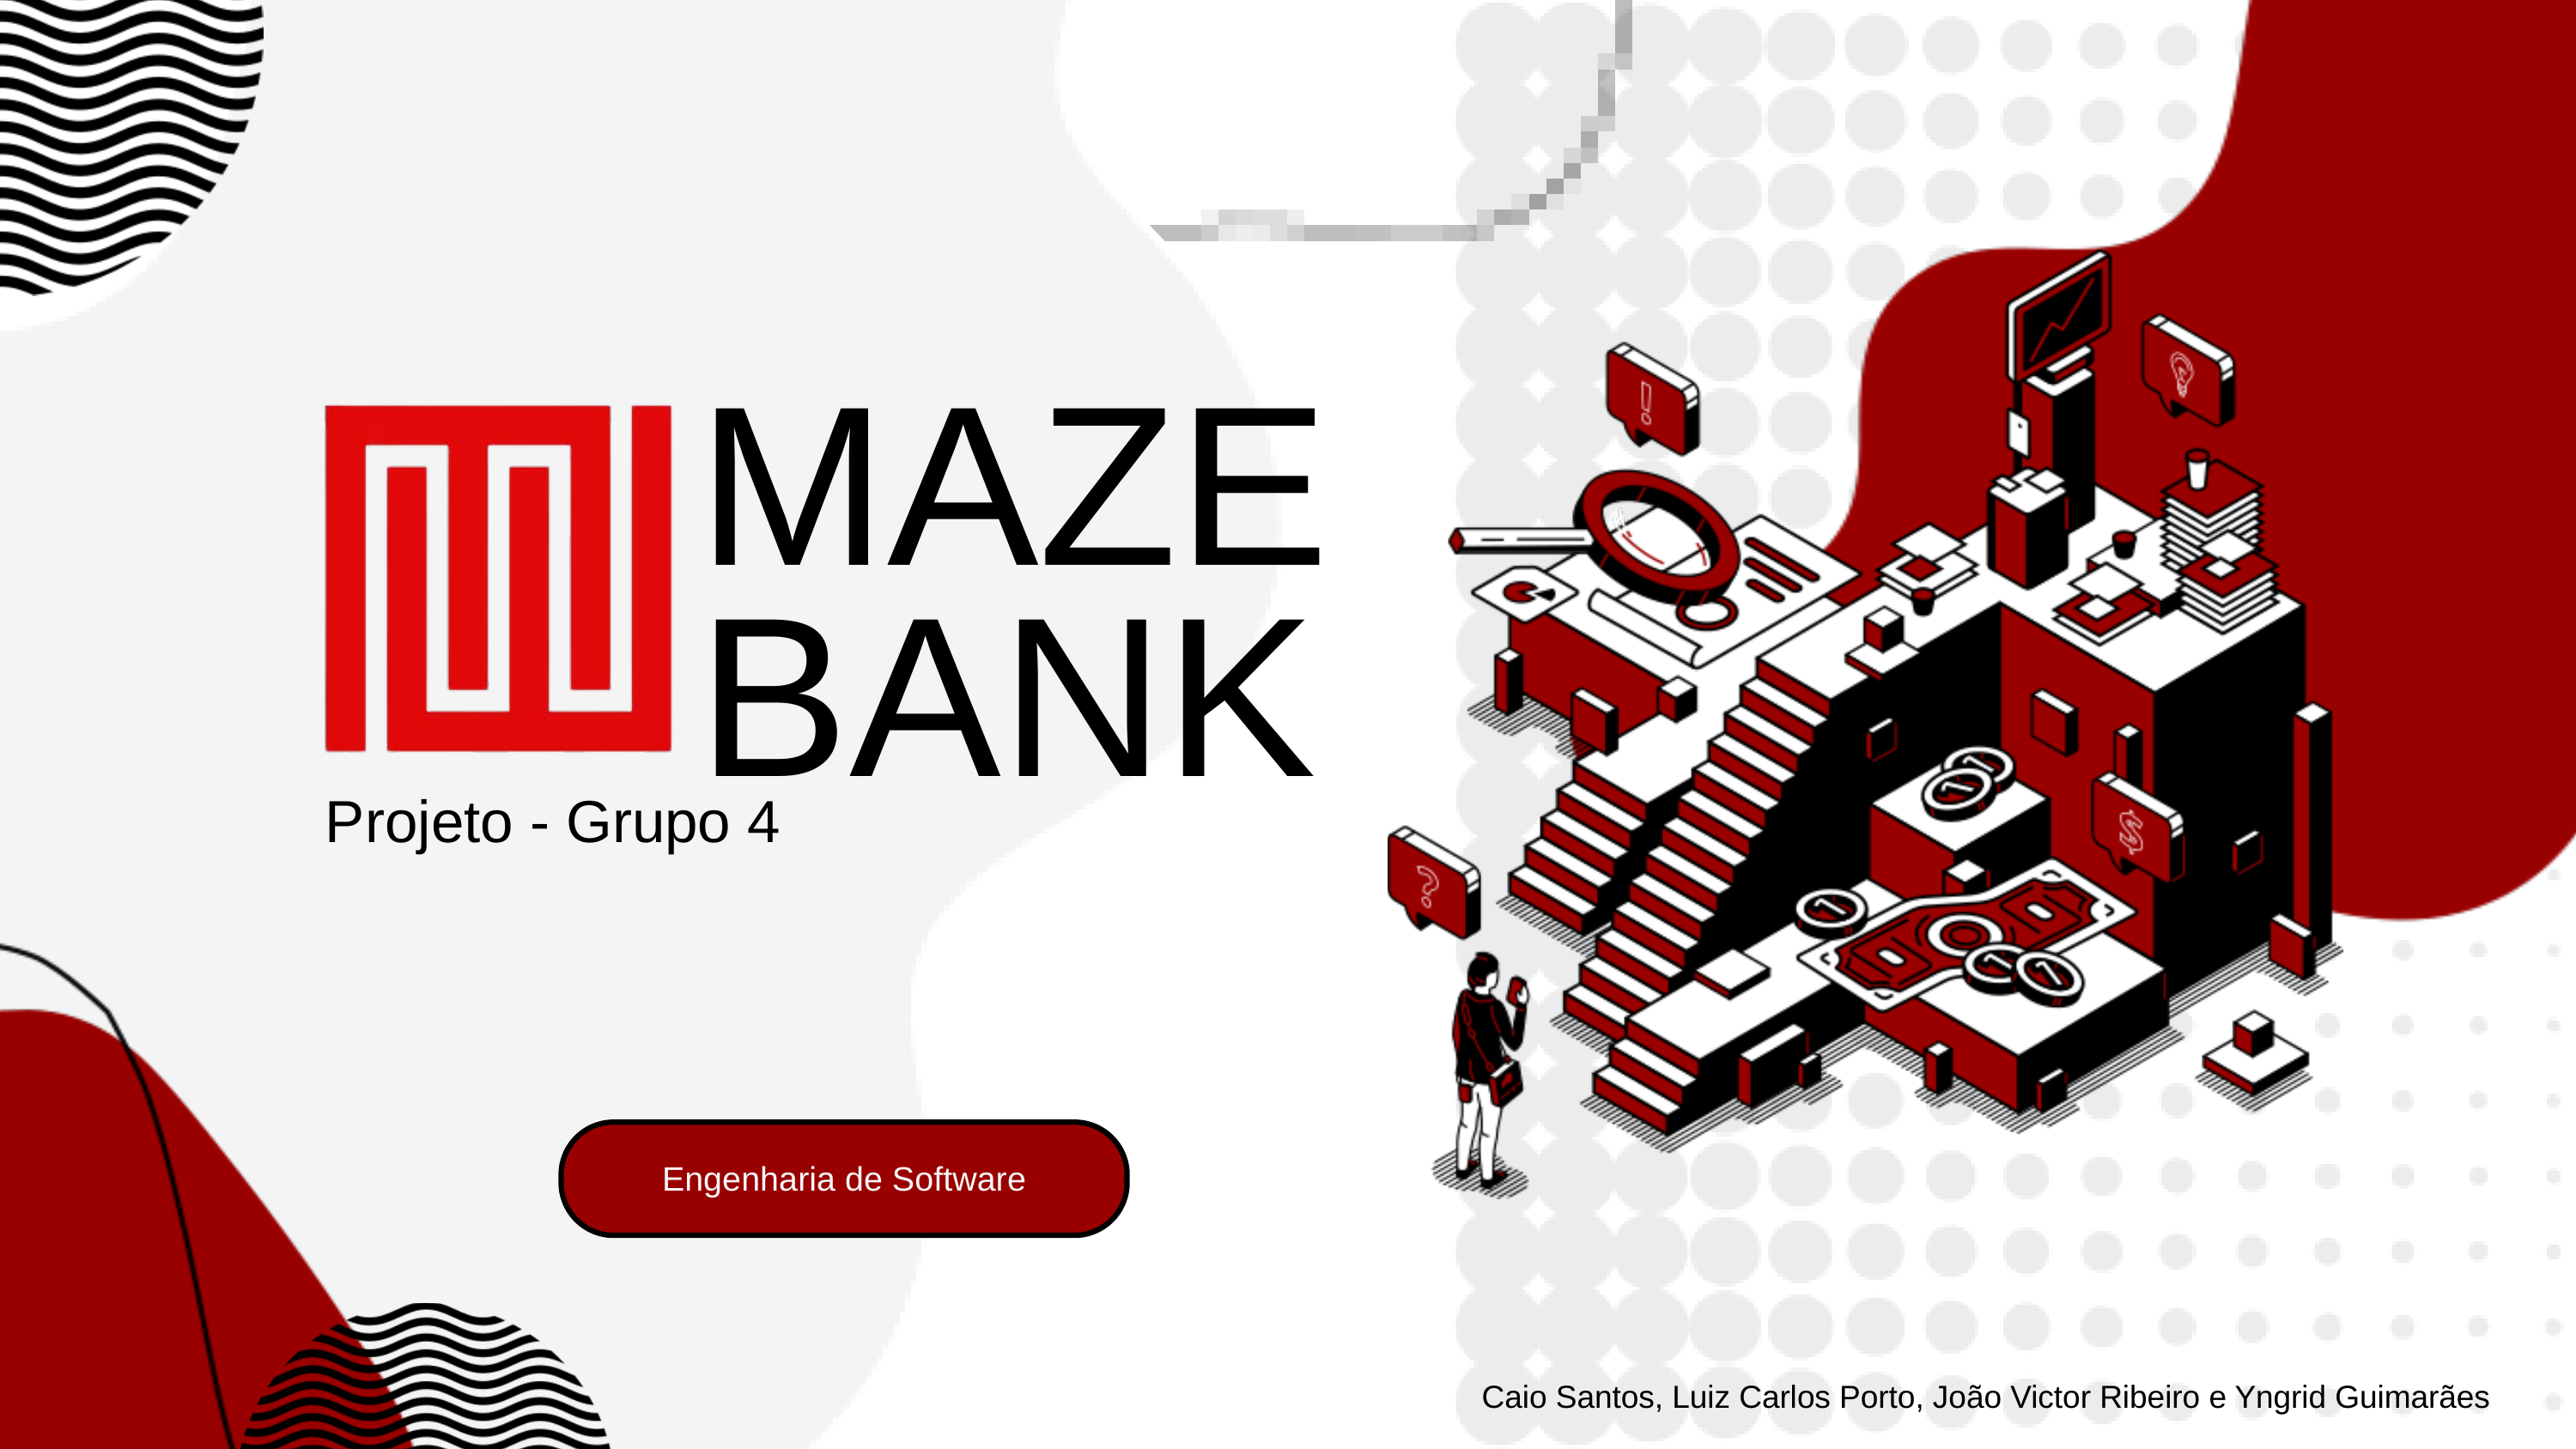

MAZE
BANK
Projeto - Grupo 4

Engenharia de Software

Caio Santos, Luiz Carlos Porto, João Victor Ribeiro e Yngrid Guimarães